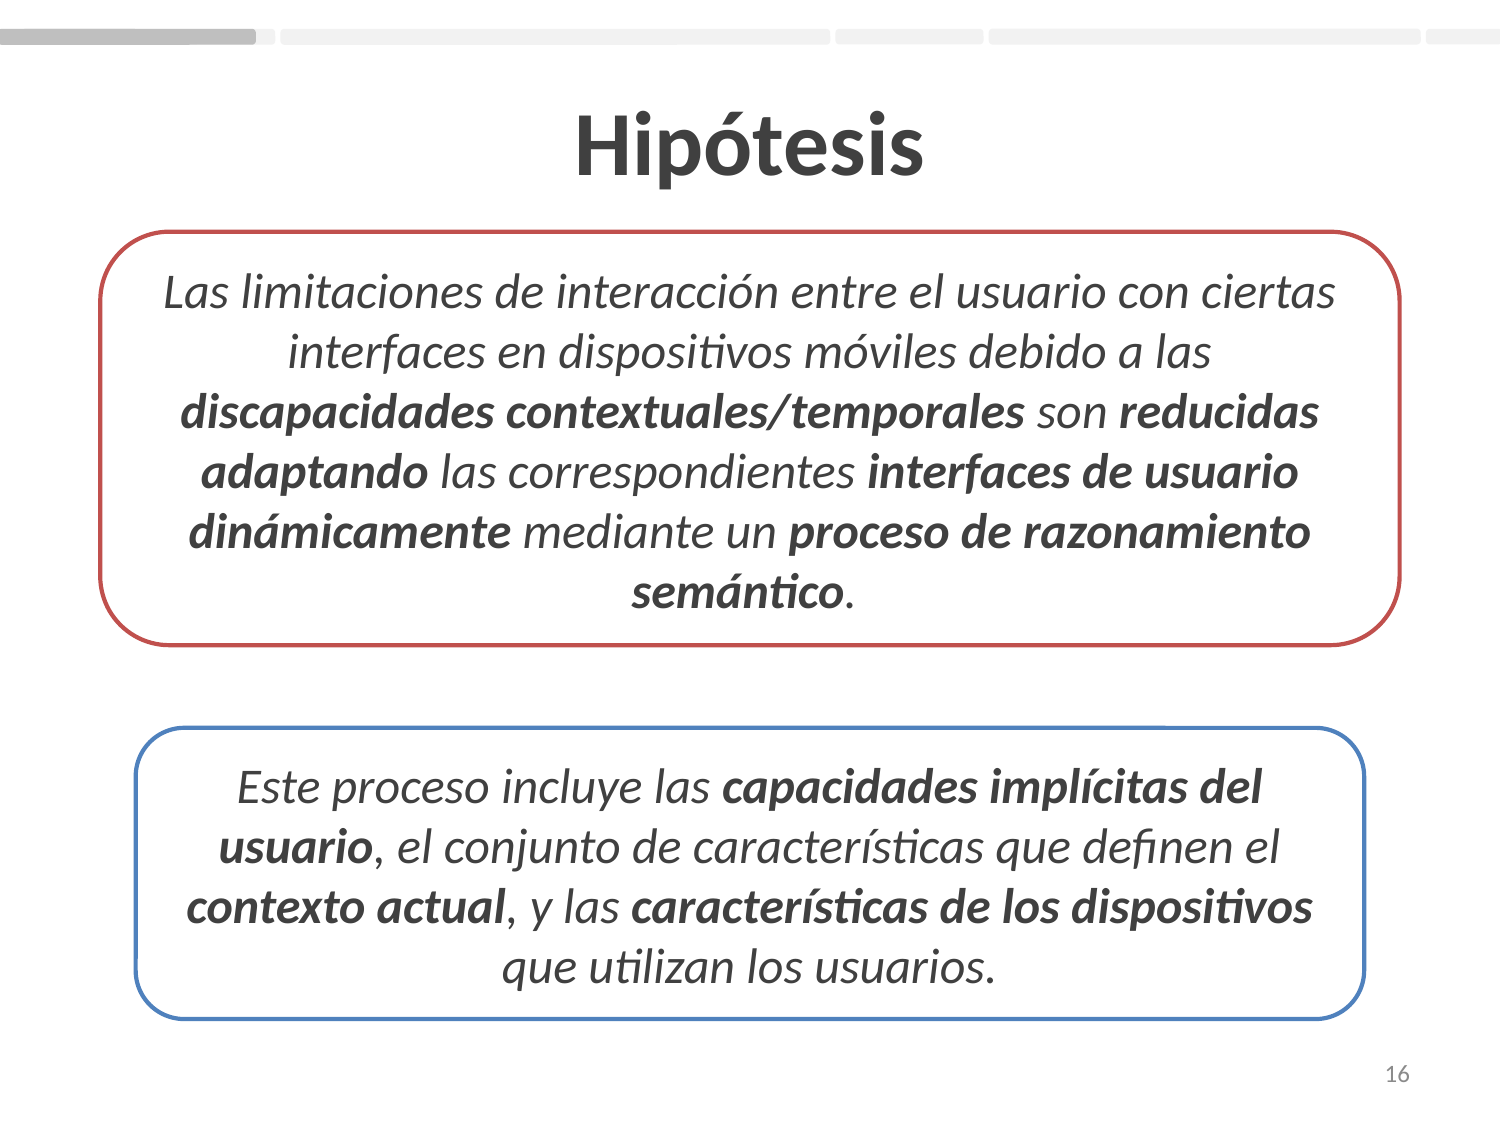

# Hipótesis
Las limitaciones de interacción entre el usuario con ciertas interfaces en dispositivos móviles debido a las discapacidades contextuales/temporales son reducidas adaptando las correspondientes interfaces de usuario dinámicamente mediante un proceso de razonamiento semántico.
Este proceso incluye las capacidades implícitas del usuario, el conjunto de características que definen el contexto actual, y las características de los dispositivos que utilizan los usuarios.
16